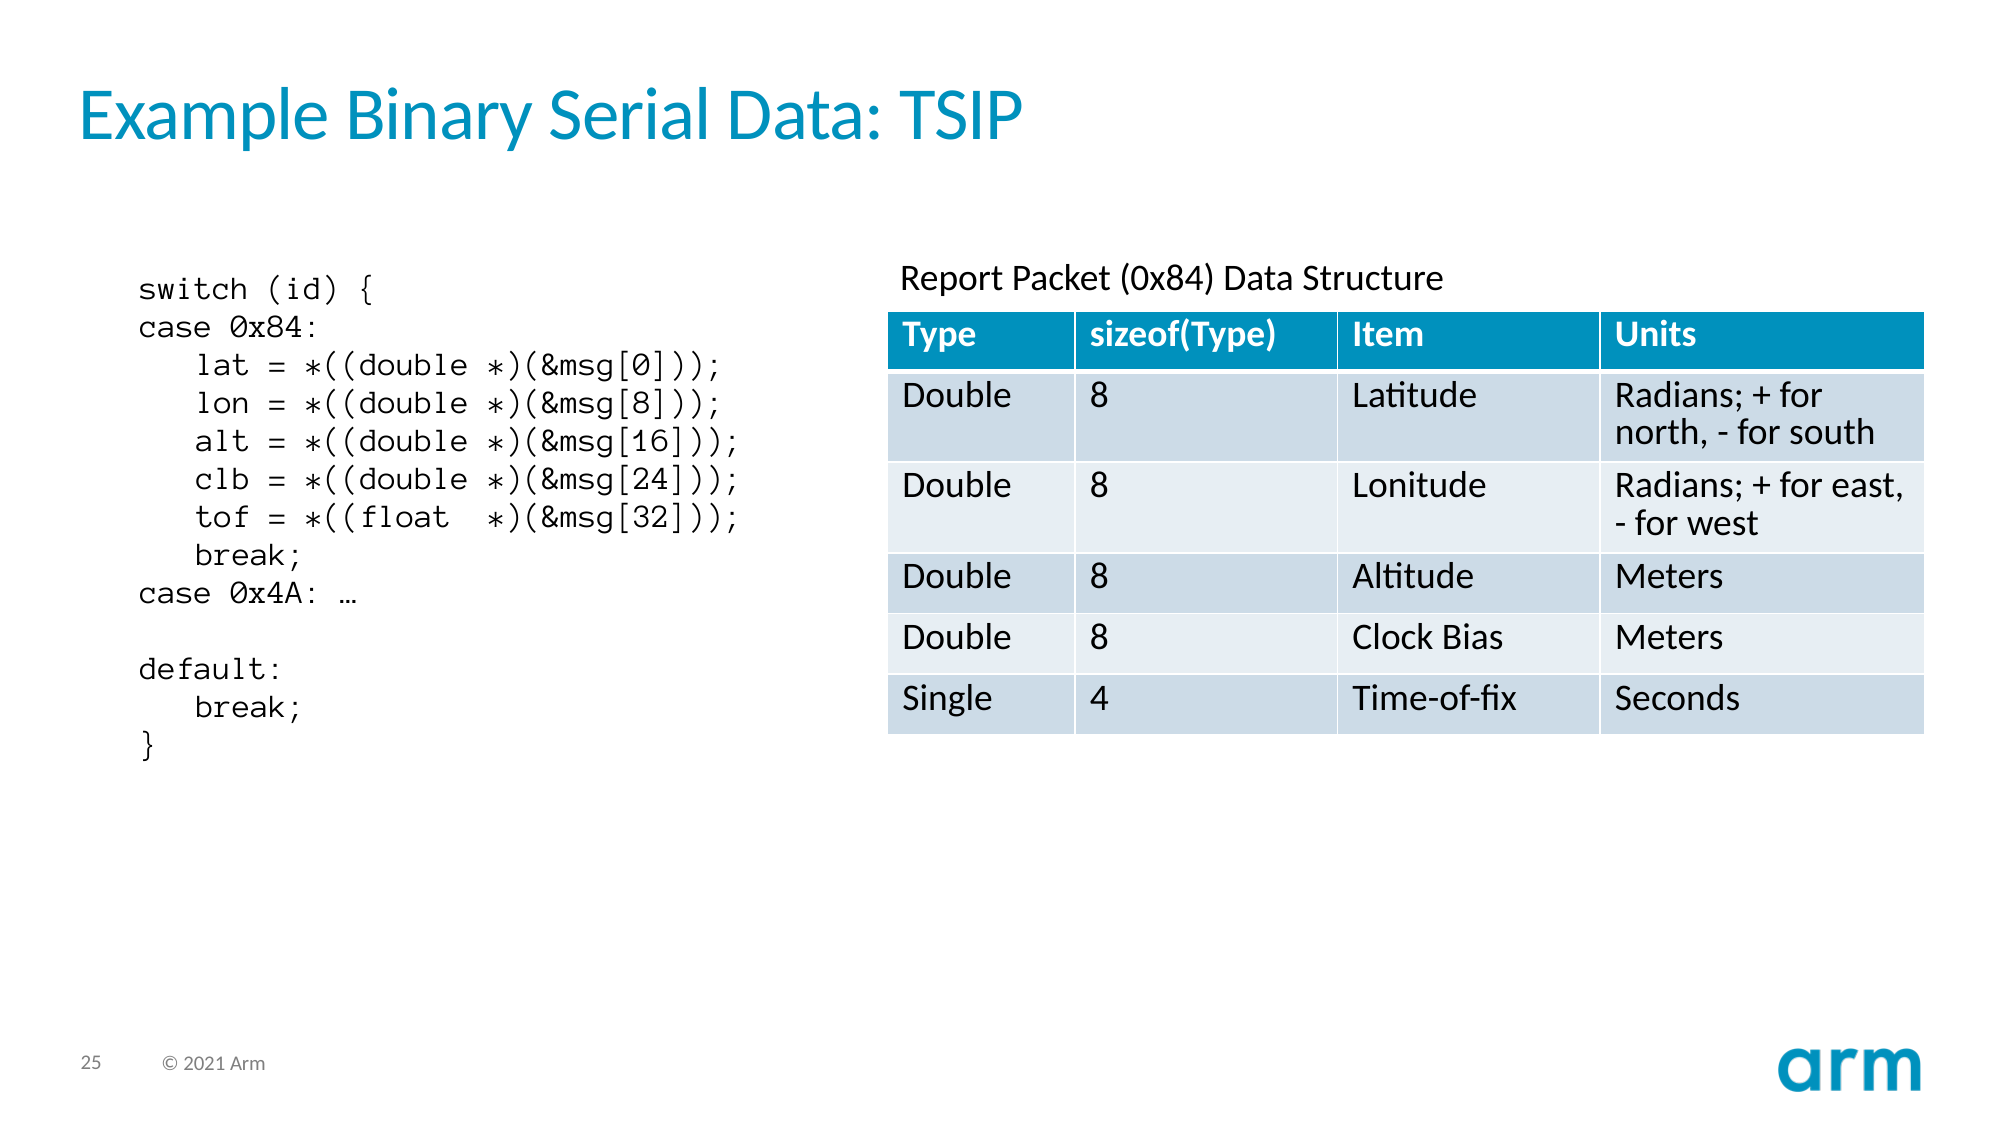

# Example Binary Serial Data: TSIP

switch (id) {
case 0x84:
	lat = *((double *)(&msg[0]));
	lon = *((double *)(&msg[8]));
	alt = *((double *)(&msg[16]));
	clb = *((double *)(&msg[24]));
	tof = *((float  *)(&msg[32]));
	break;
case 0x4A: …

default:
	break;
}

Report Packet (0x84) Data Structure
| Type | sizeof(Type) | Item | Units |
| --- | --- | --- | --- |
| Double | 8 | Latitude | Radians; + for north, - for south |
| Double | 8 | Lonitude | Radians; + for east, - for west |
| Double | 8 | Altitude | Meters |
| Double | 8 | Clock Bias | Meters |
| Single | 4 | Time-of-fix | Seconds |